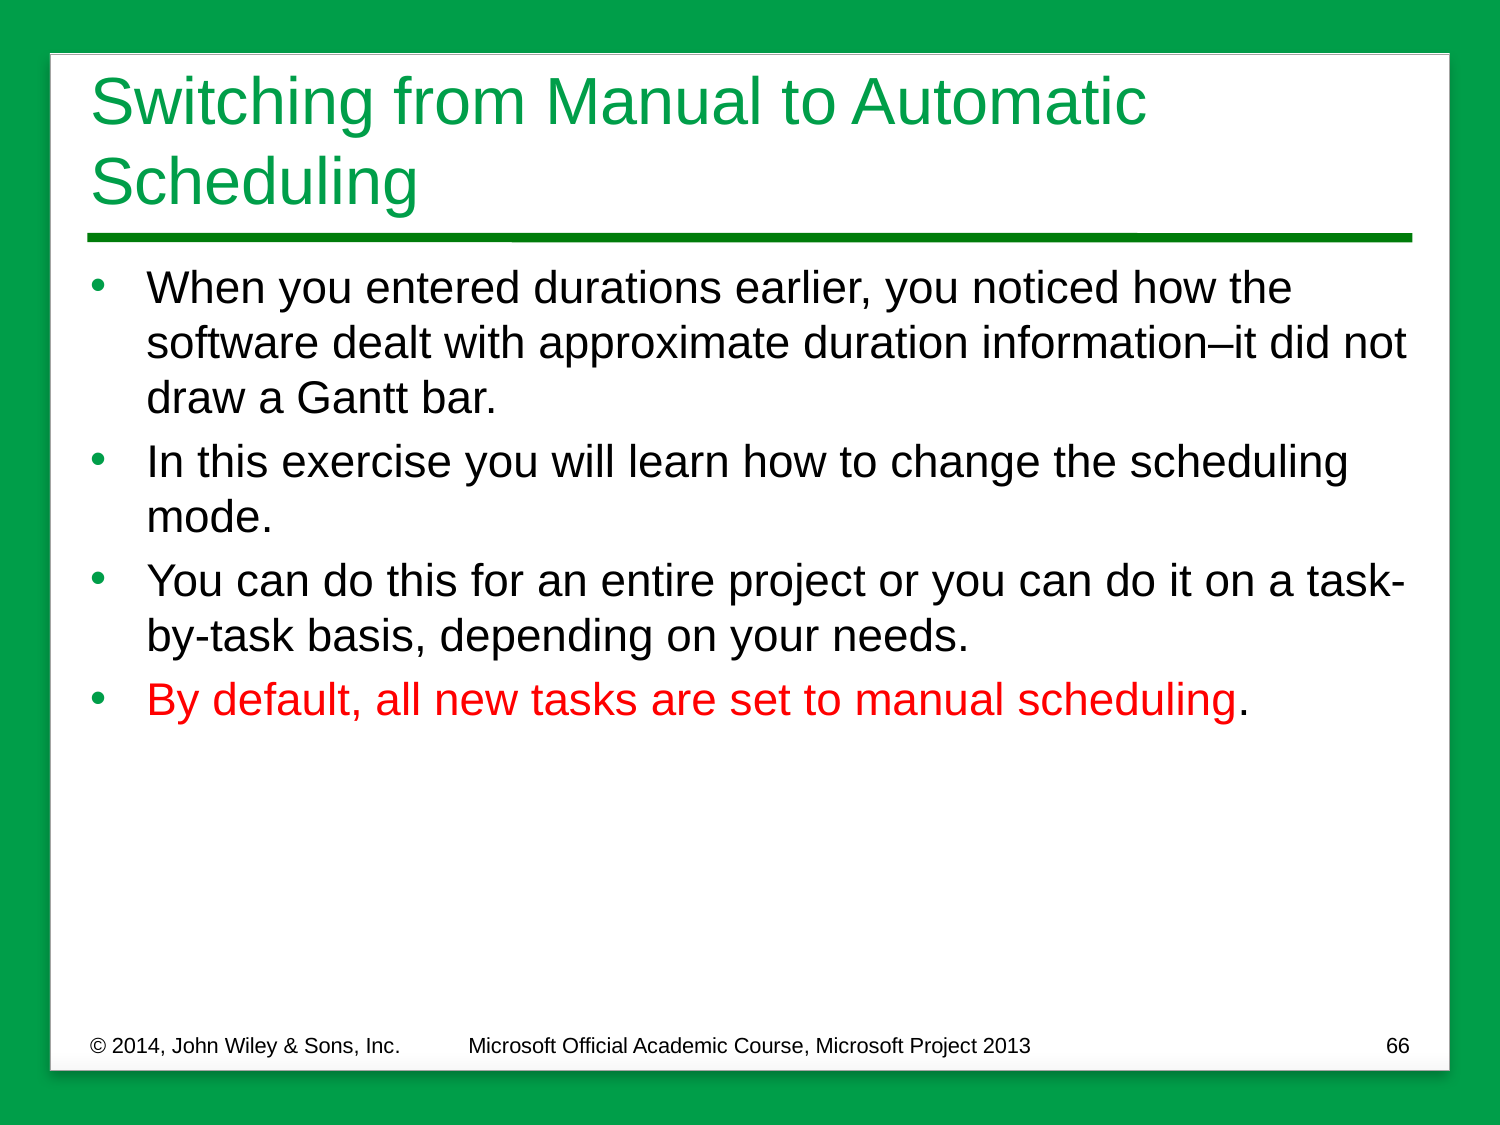

# Switching from Manual to Automatic Scheduling
When you entered durations earlier, you noticed how the software dealt with approximate duration information–it did not draw a Gantt bar.
In this exercise you will learn how to change the scheduling mode.
You can do this for an entire project or you can do it on a task-by-task basis, depending on your needs.
By default, all new tasks are set to manual scheduling.
© 2014, John Wiley & Sons, Inc.
Microsoft Official Academic Course, Microsoft Project 2013
66